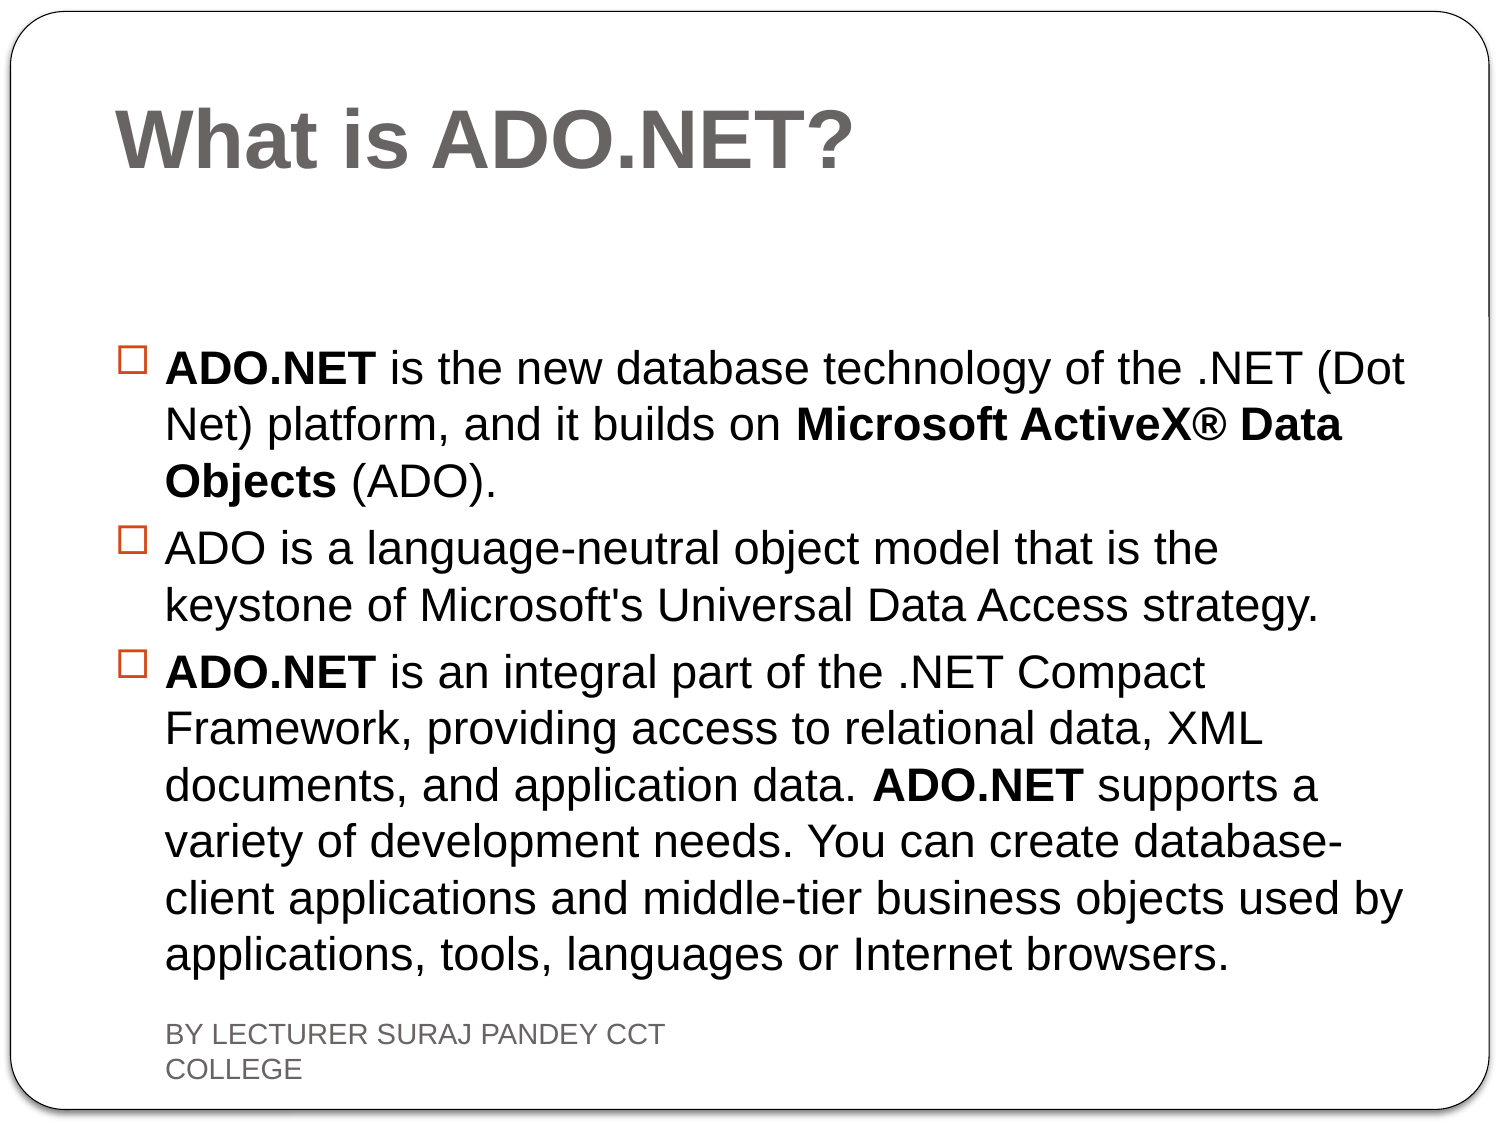

# What is ADO.NET?

ADO.NET is the new database technology of the .NET (Dot Net) platform, and it builds on Microsoft ActiveX® Data Objects (ADO).
ADO is a language-neutral object model that is the keystone of Microsoft's Universal Data Access strategy.
ADO.NET is an integral part of the .NET Compact Framework, providing access to relational data, XML documents, and application data. ADO.NET supports a variety of development needs. You can create database-client applications and middle-tier business objects used by applications, tools, languages or Internet browsers.

BY LECTURER SURAJ PANDEY CCT COLLEGE